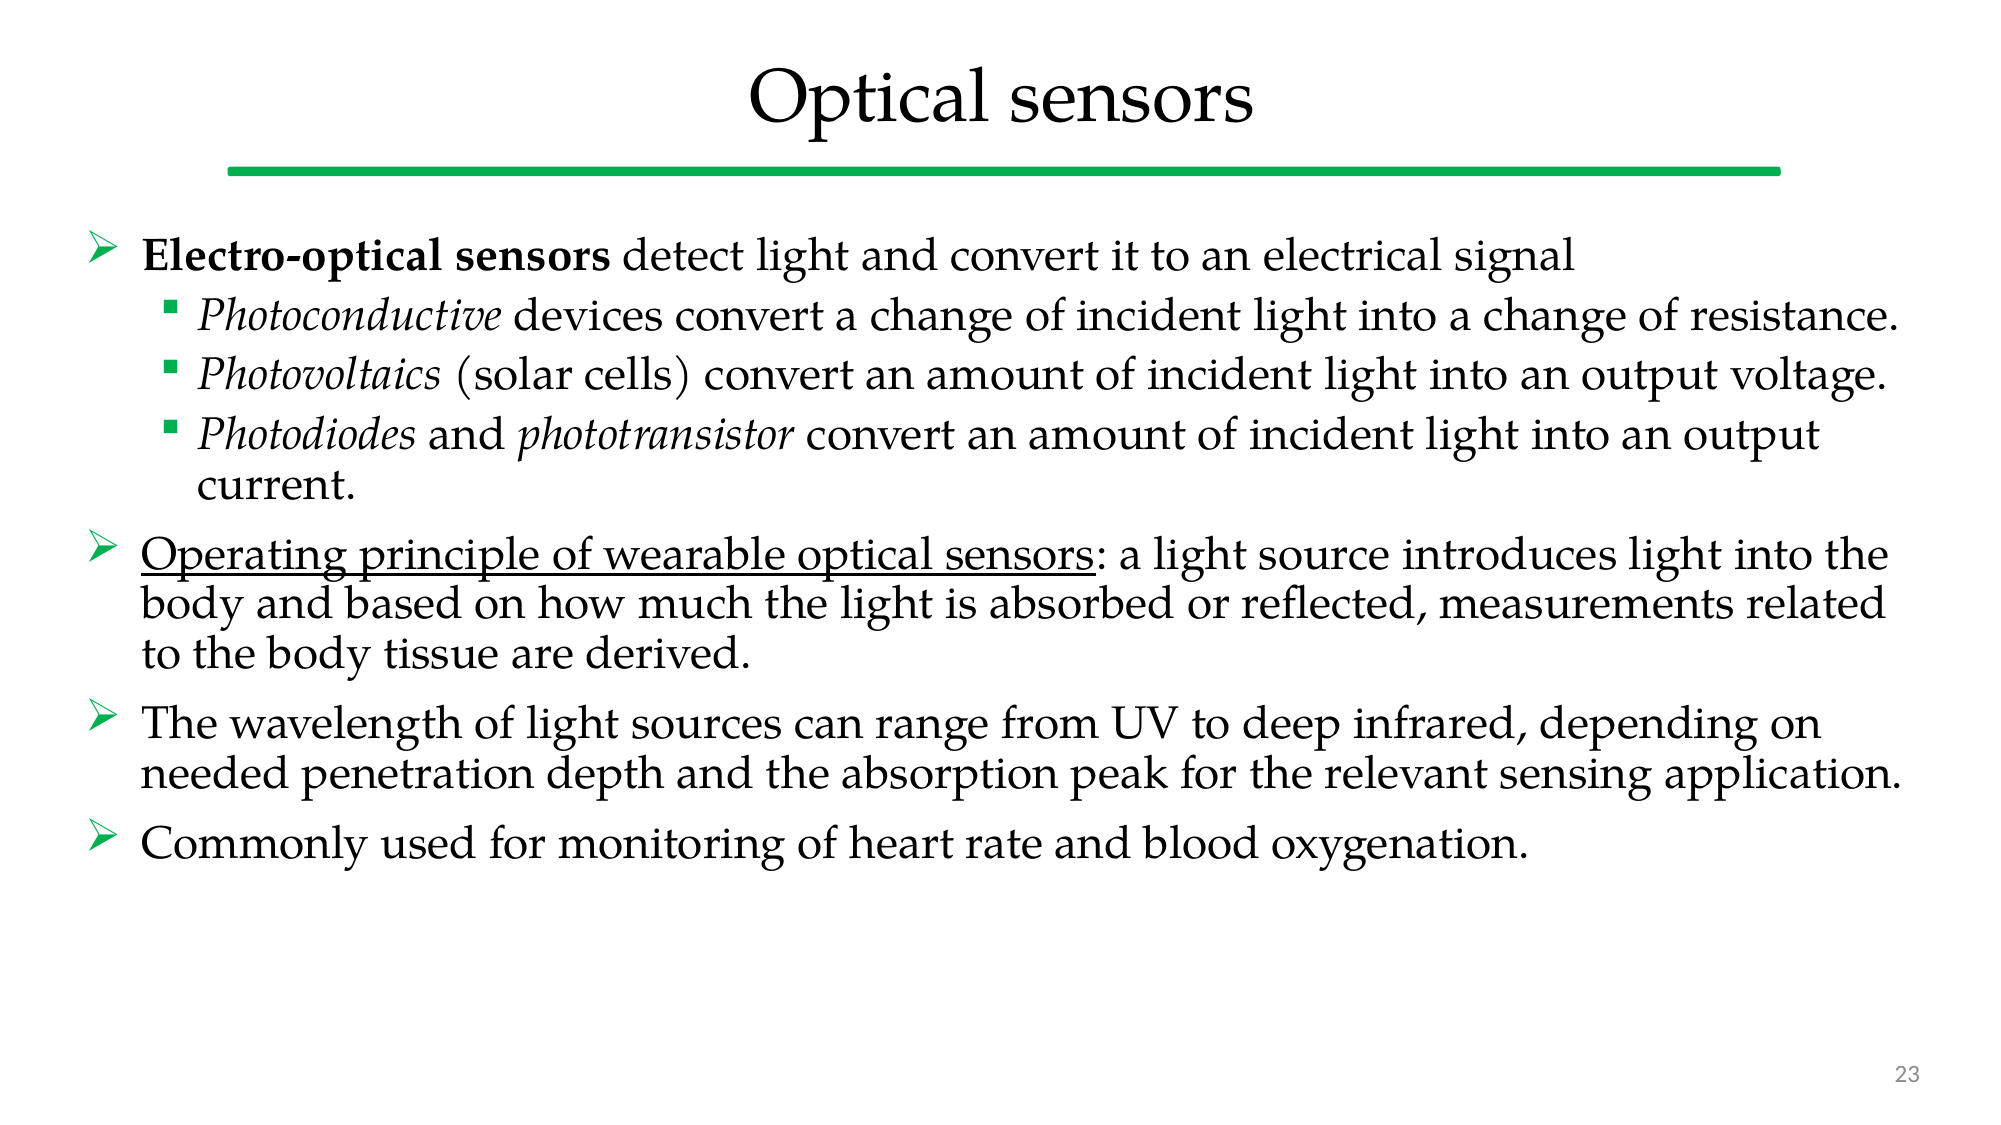

# Optical sensors
Electro-optical sensors detect light and convert it to an electrical signal
Photoconductive devices convert a change of incident light into a change of resistance.
Photovoltaics (solar cells) convert an amount of incident light into an output voltage.
Photodiodes and phototransistor convert an amount of incident light into an output current.
Operating principle of wearable optical sensors: a light source introduces light into the body and based on how much the light is absorbed or reflected, measurements related to the body tissue are derived.
The wavelength of light sources can range from UV to deep infrared, depending on needed penetration depth and the absorption peak for the relevant sensing application.
Commonly used for monitoring of heart rate and blood oxygenation.

23